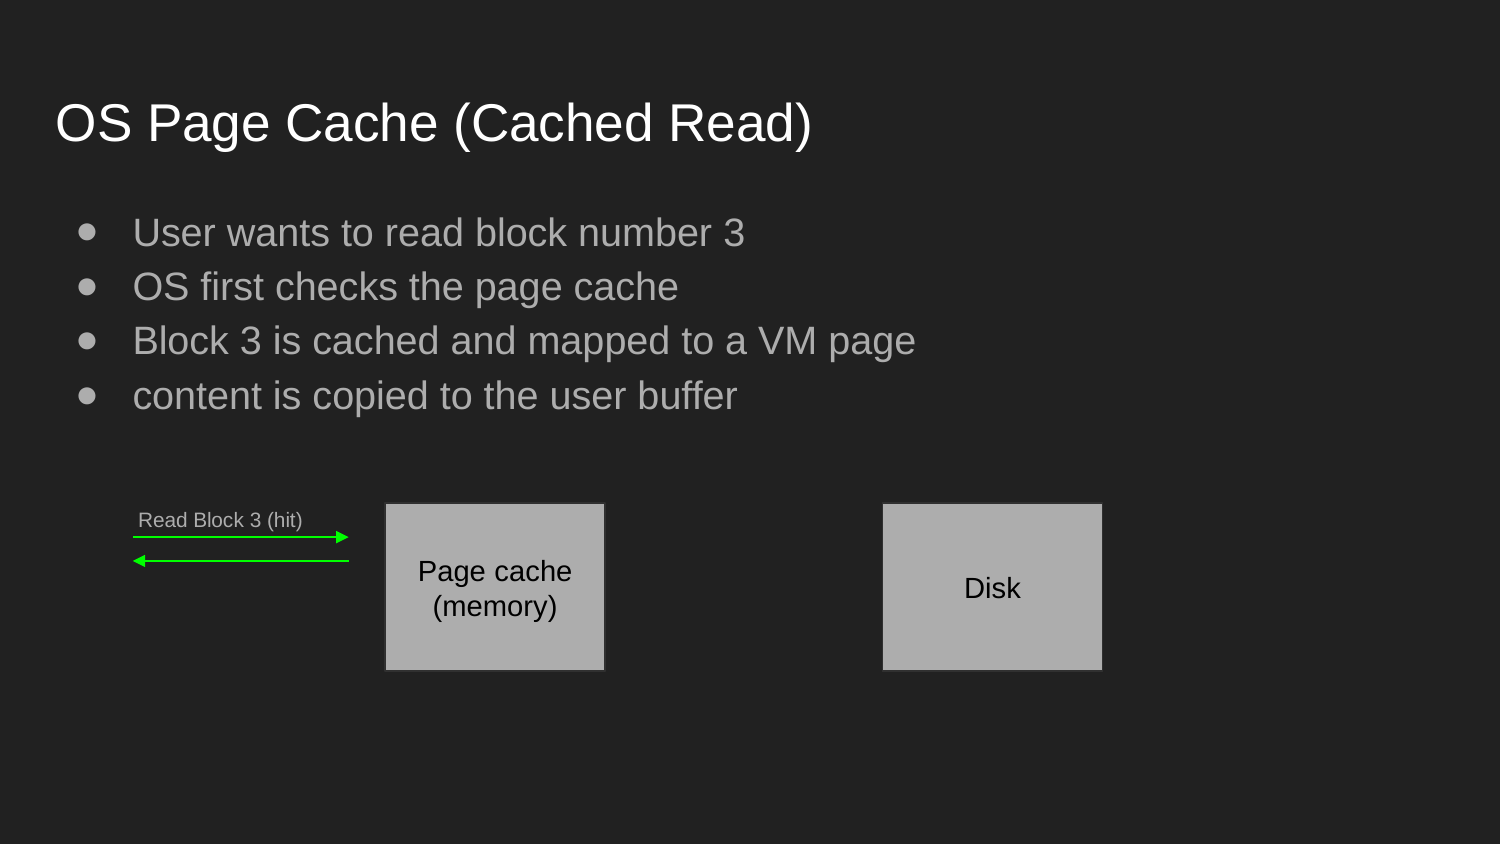

# OS Page Cache (Cached Read)
User wants to read block number 3
OS first checks the page cache
Block 3 is cached and mapped to a VM page
content is copied to the user buffer
Read Block 3 (hit)
Page cache
(memory)
Disk